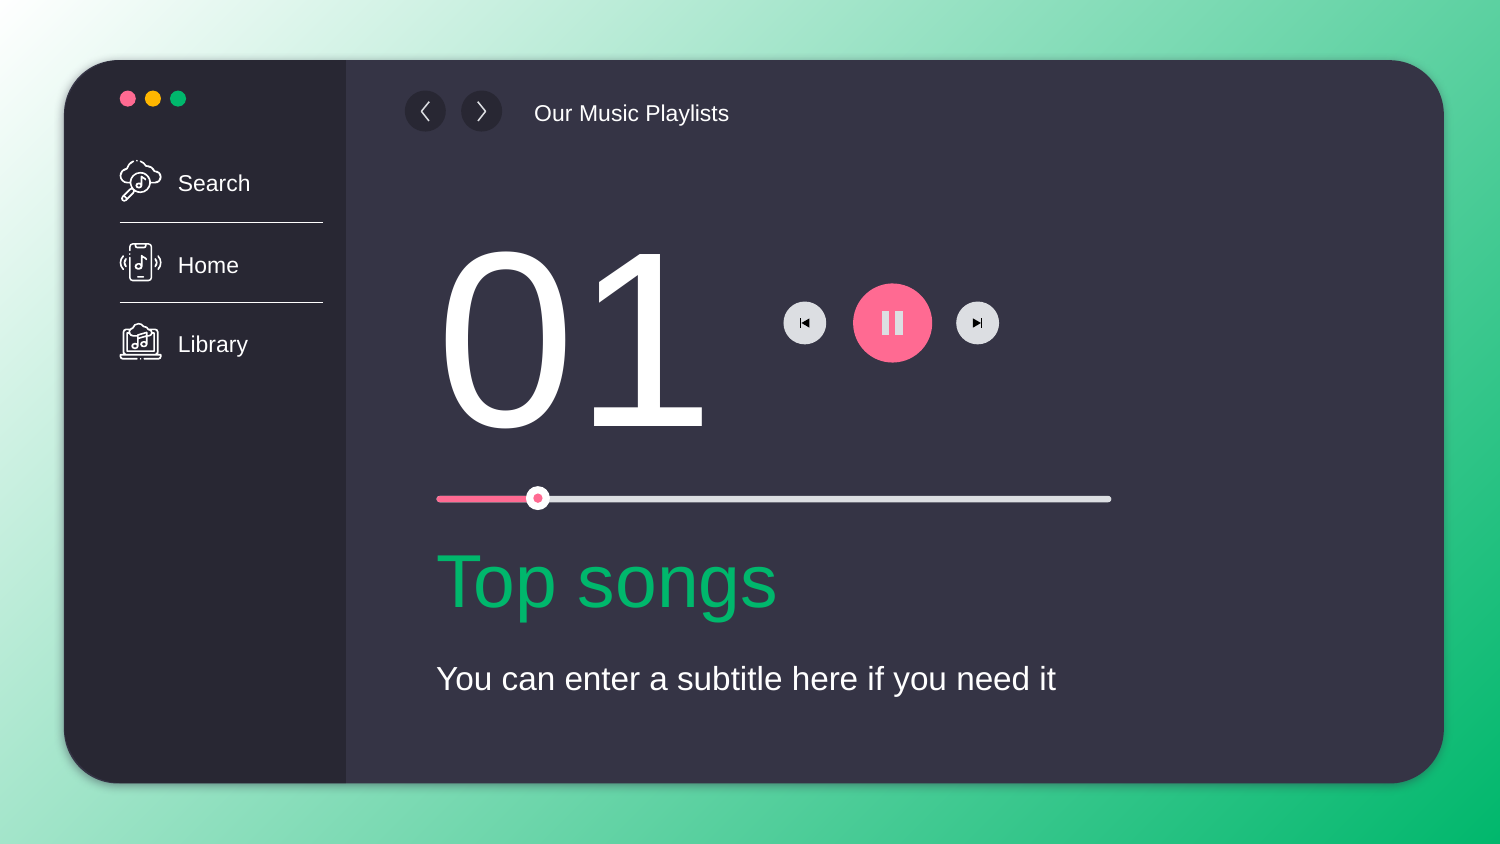

Search

Home

Library

Our Music Playlists
01

# Top songs
You can enter a subtitle here if you need it